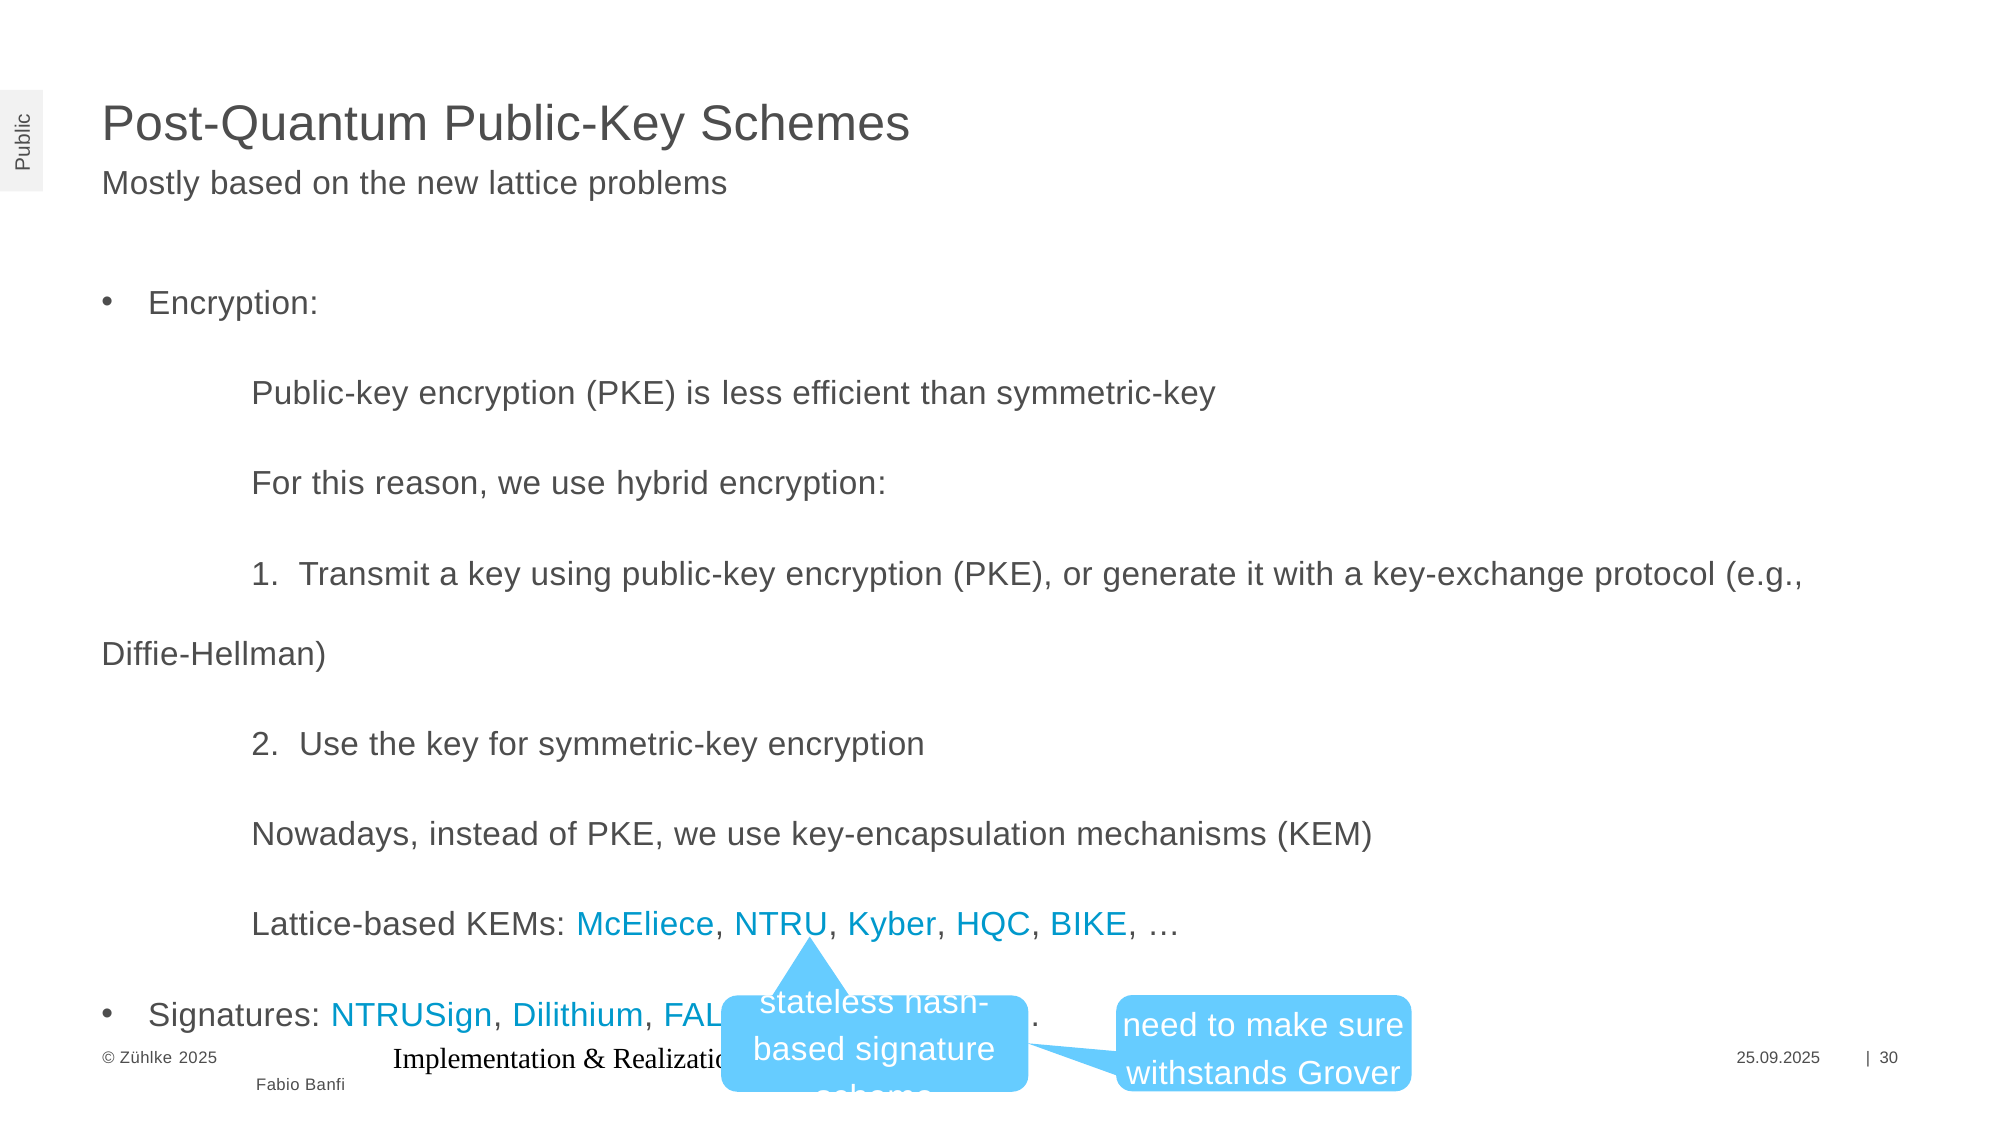

# Post-Quantum Public-Key Schemes
Mostly based on the new lattice problems

Encryption:
	Public-key encryption (PKE) is less efficient than symmetric-key
	For this reason, we use hybrid encryption:
	1.  Transmit a key using public-key encryption (PKE), or generate it with a key-exchange protocol (e.g., Diffie-Hellman)
	2.  Use the key for symmetric-key encryption
	Nowadays, instead of PKE, we use key-encapsulation mechanisms (KEM)
	Lattice-based KEMs: McEliece, NTRU, Kyber, HQC, BIKE, …
Signatures: NTRUSign, Dilithium, FALCON, SPHINCS+, …

need to make sure withstands Grover
stateless hash-based signature scheme
Implementation & Realization of PQC
25.09.2025
|  30